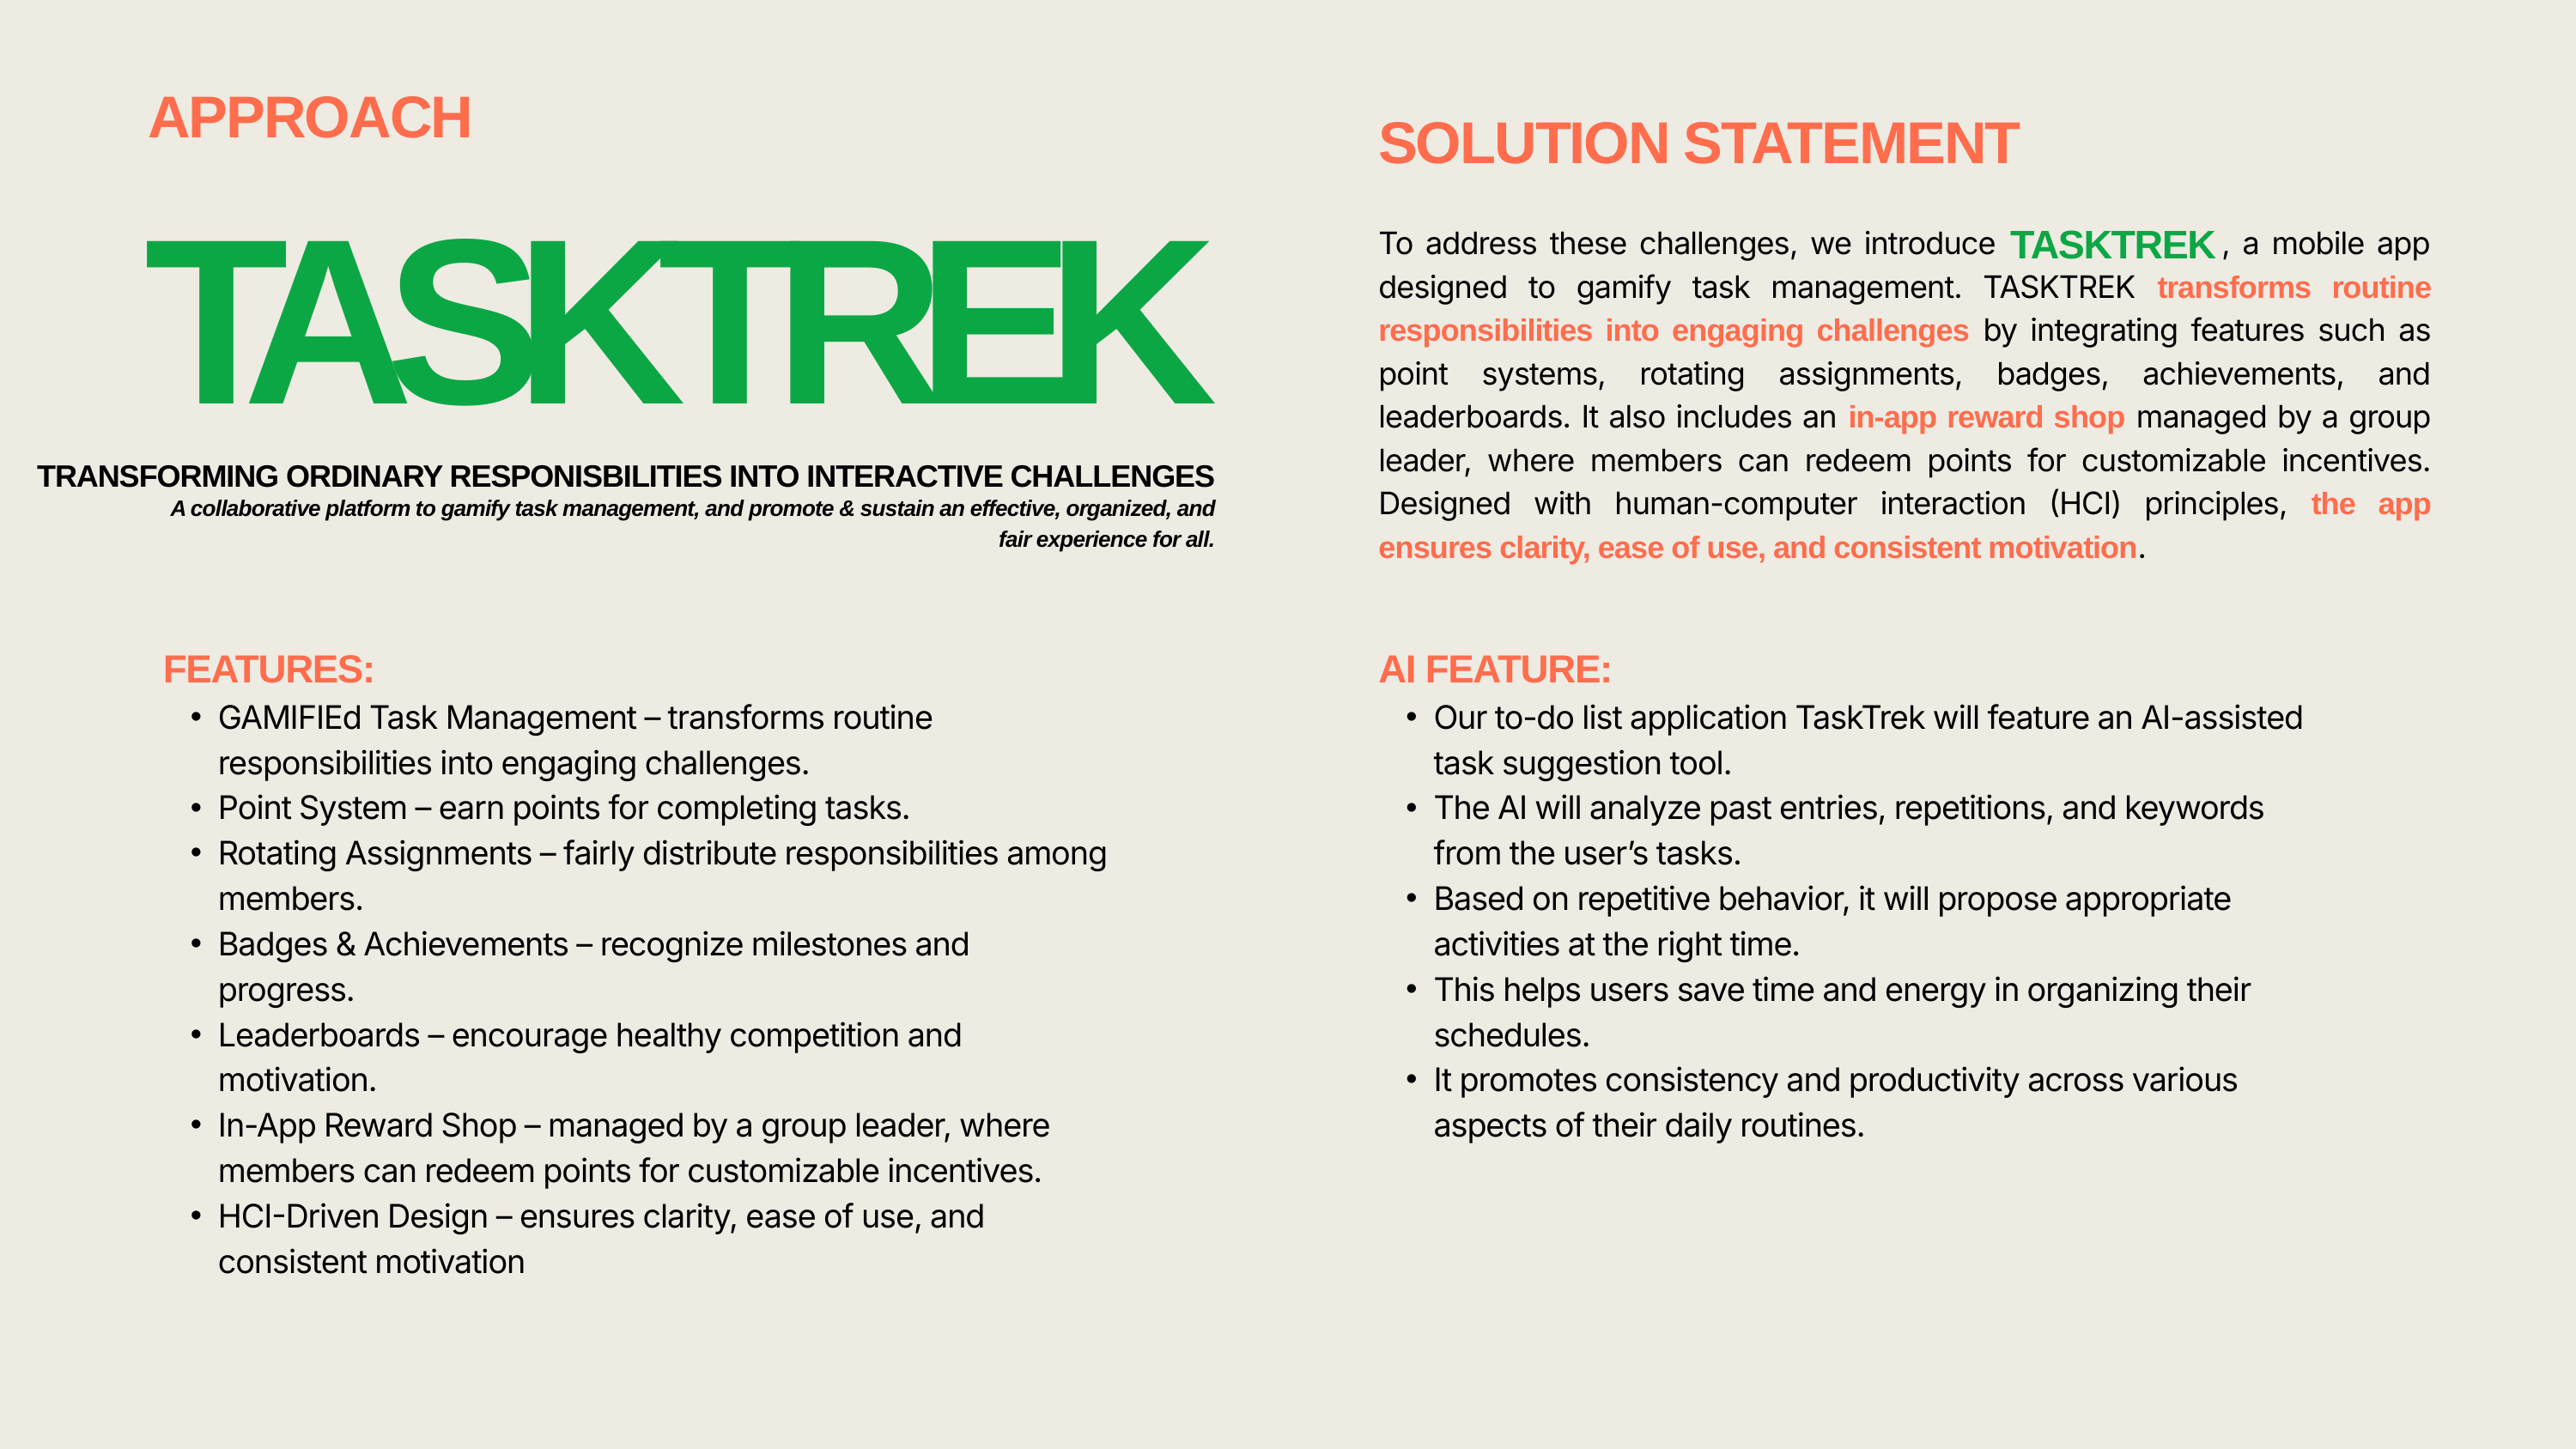

APPROACH
SOLUTION STATEMENT
TASKTREK
To address these challenges, we introduce                  , a mobile app designed to gamify task management. TASKTREK transforms routine responsibilities into engaging challenges by integrating features such as point systems, rotating assignments, badges, achievements, and leaderboards. It also includes an in-app reward shop managed by a group leader, where members can redeem points for customizable incentives. Designed with human-computer interaction (HCI) principles, the app ensures clarity, ease of use, and consistent motivation.
TASKTREK
TRANSFORMING ORDINARY RESPONISBILITIES INTO INTERACTIVE CHALLENGES
A collaborative platform to gamify task management, and promote & sustain an effective, organized, and fair experience for all.
FEATURES:
GAMIFIEd Task Management – transforms routine responsibilities into engaging challenges.
Point System – earn points for completing tasks.
Rotating Assignments – fairly distribute responsibilities among members.
Badges & Achievements – recognize milestones and progress.
Leaderboards – encourage healthy competition and motivation.
In-App Reward Shop – managed by a group leader, where members can redeem points for customizable incentives.
HCI-Driven Design – ensures clarity, ease of use, and consistent motivation

AI FEATURE:
Our to-do list application TaskTrek will feature an AI-assisted task suggestion tool.
The AI will analyze past entries, repetitions, and keywords from the user’s tasks.
Based on repetitive behavior, it will propose appropriate activities at the right time.
This helps users save time and energy in organizing their schedules.
It promotes consistency and productivity across various aspects of their daily routines.